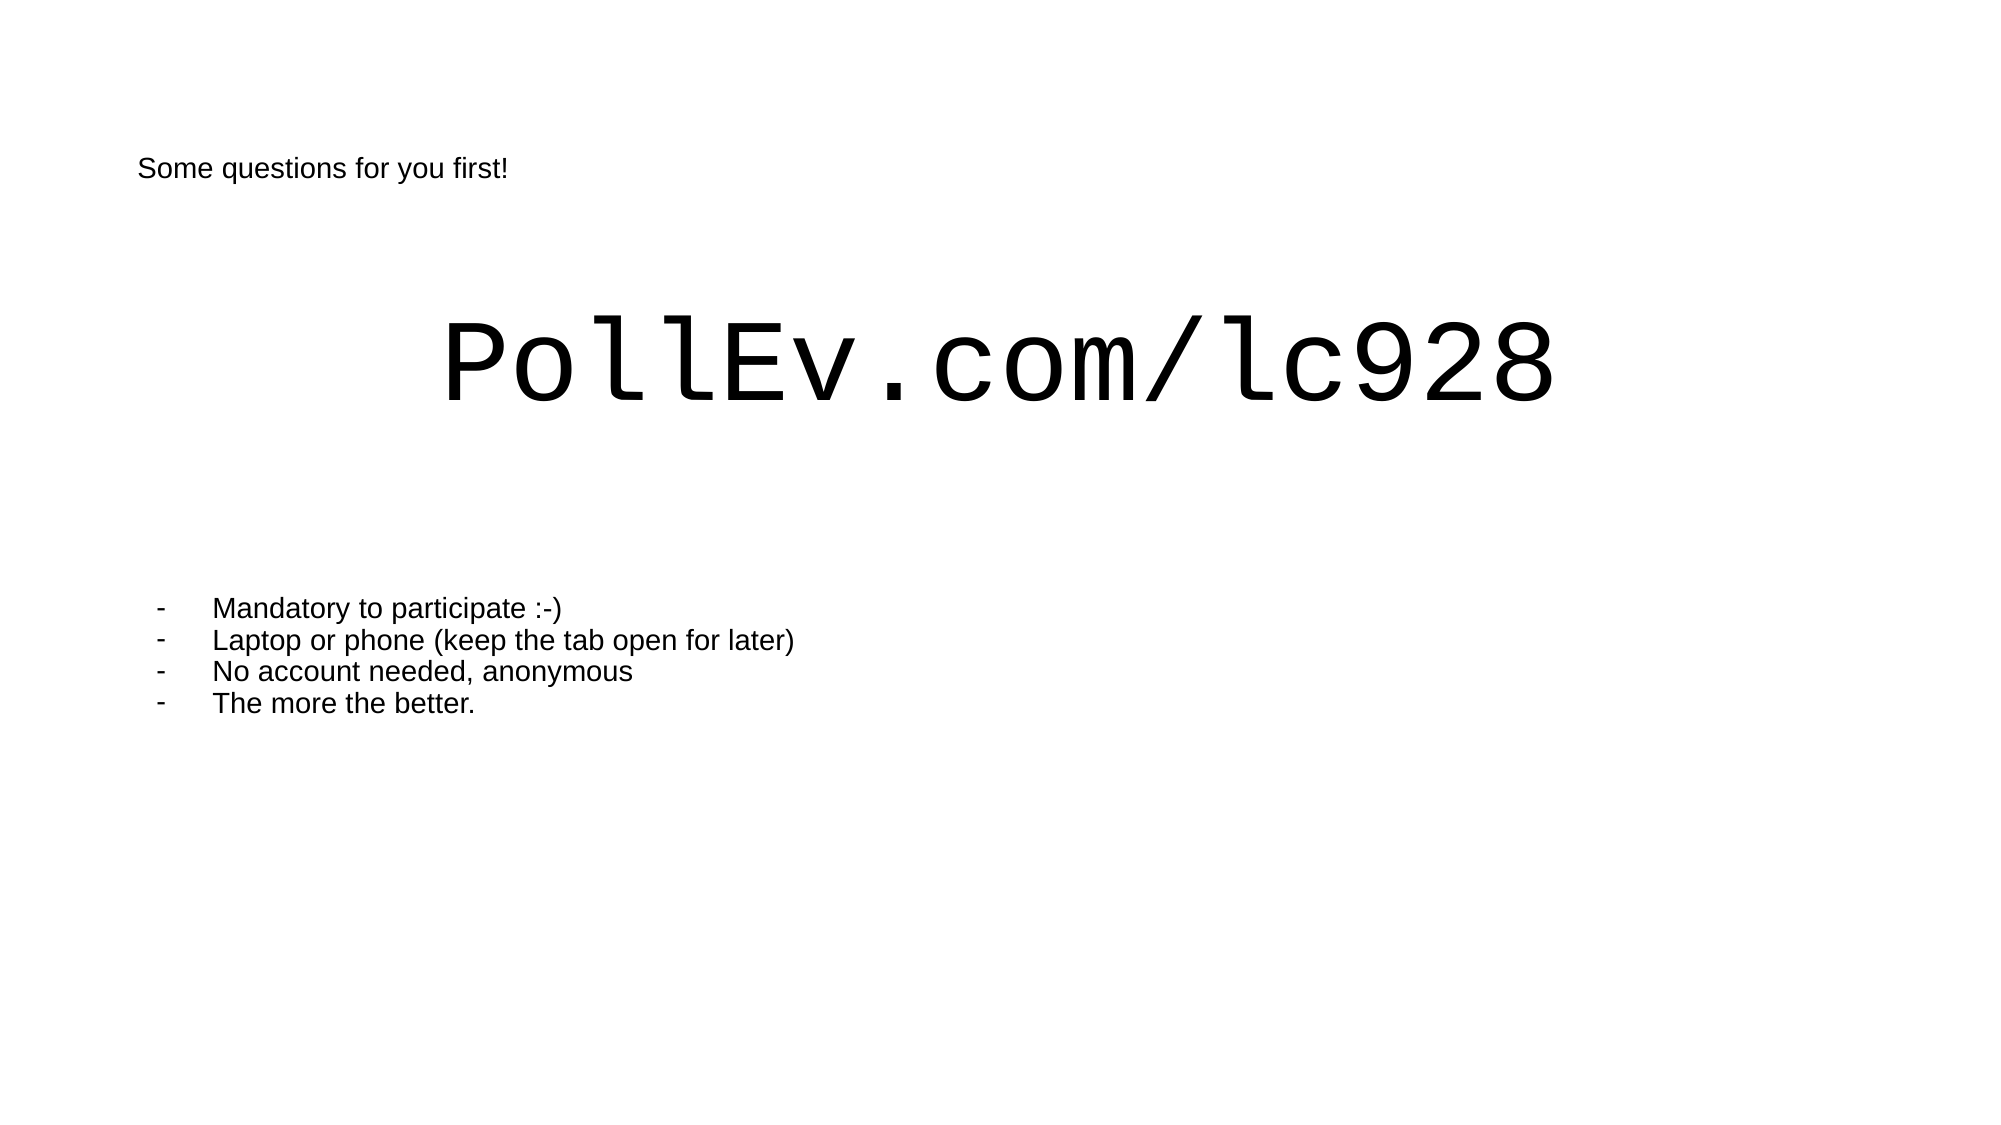

# Some questions for you first!
PollEv.com/lc928

Mandatory to participate :-)
Laptop or phone (keep the tab open for later)
No account needed, anonymous
The more the better.